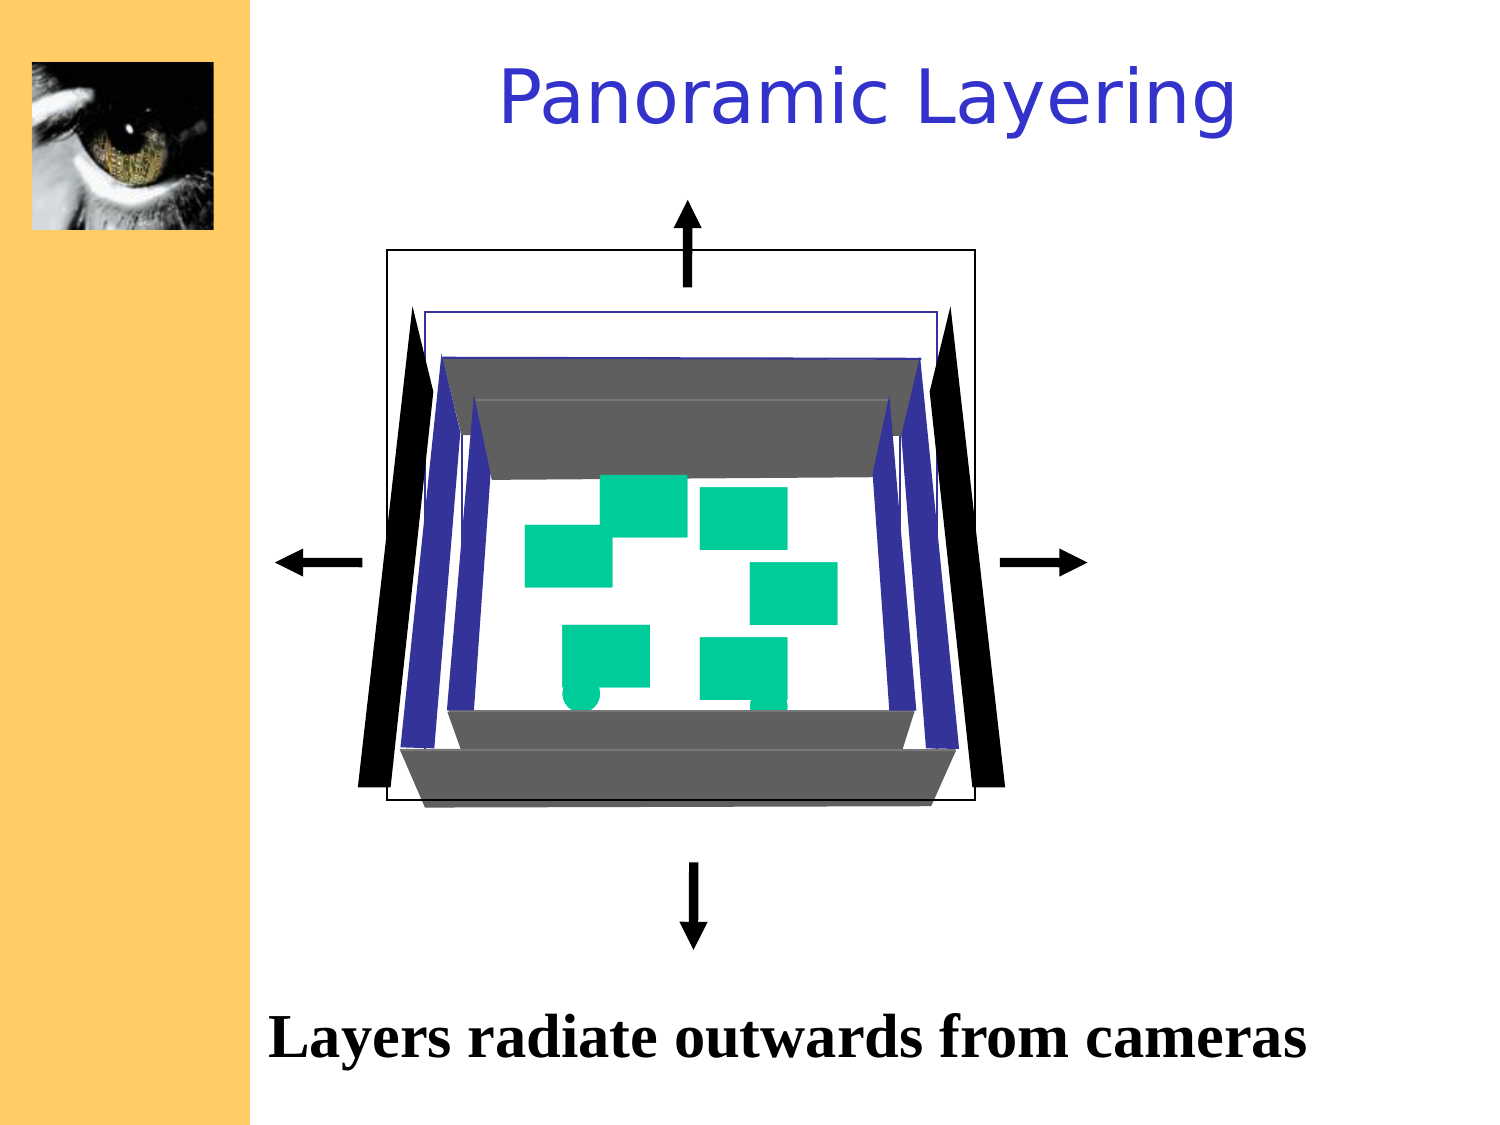

# Panoramic Layering

Layers radiate outwards from cameras